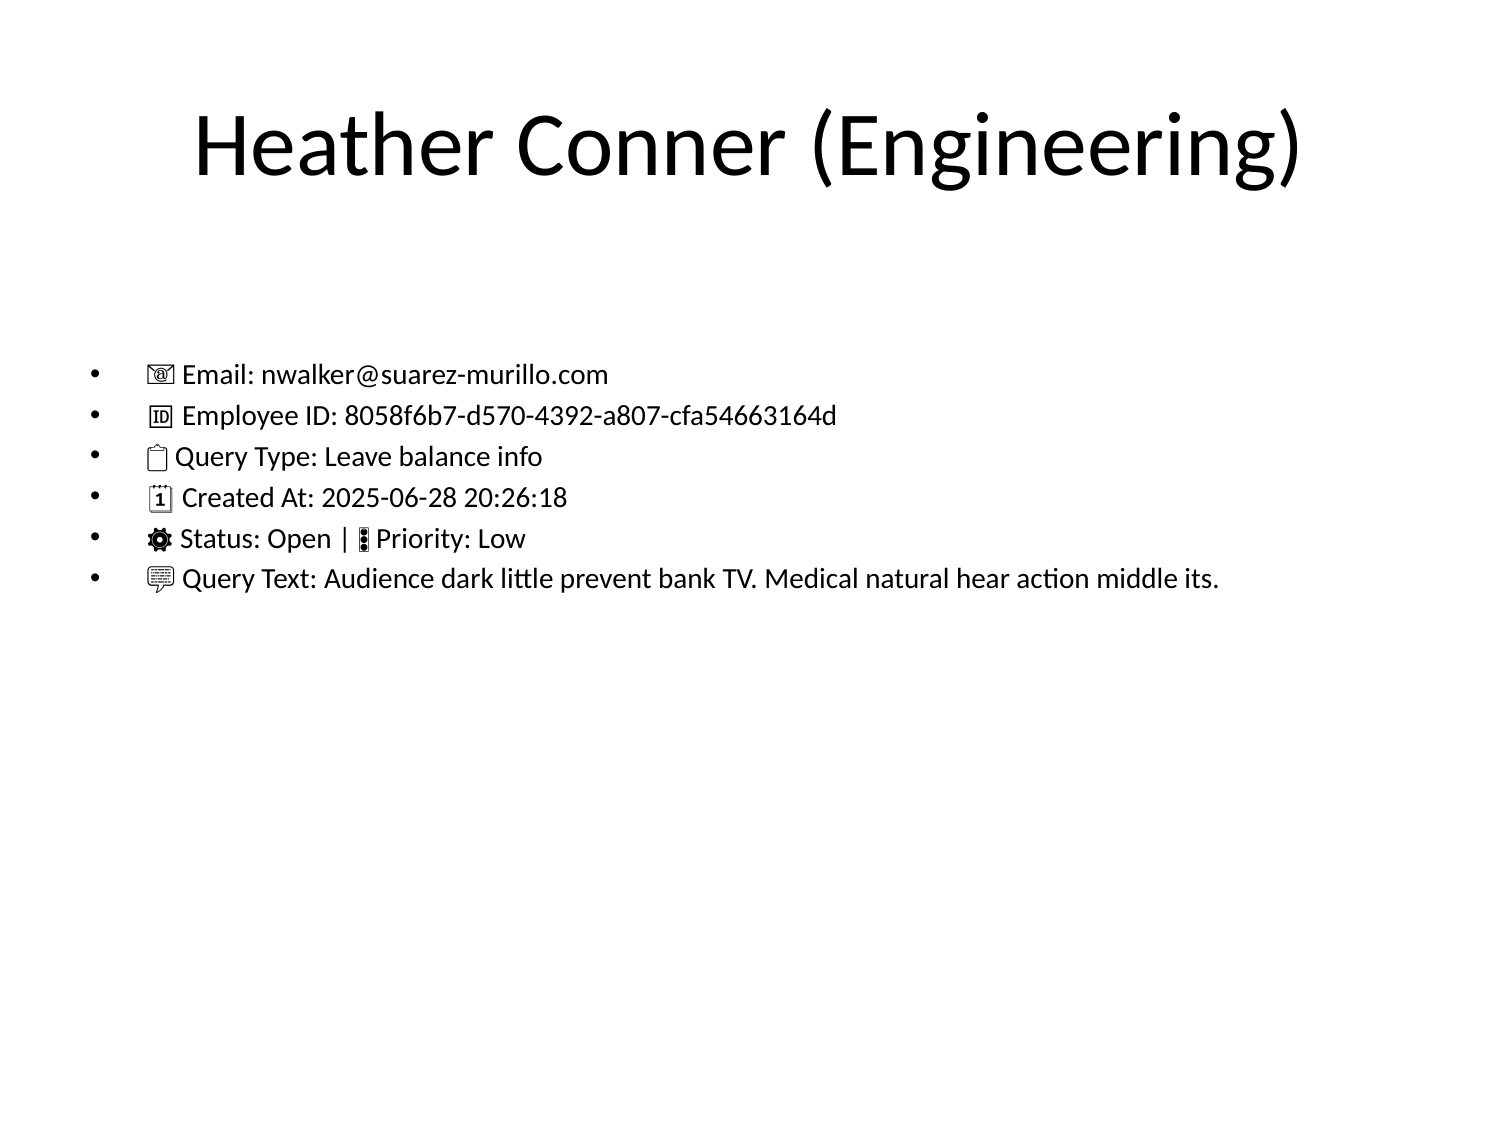

# Heather Conner (Engineering)

📧 Email: nwalker@suarez-murillo.com
🆔 Employee ID: 8058f6b7-d570-4392-a807-cfa54663164d
📋 Query Type: Leave balance info
🗓 Created At: 2025-06-28 20:26:18
⚙ Status: Open | 🚦 Priority: Low
💬 Query Text: Audience dark little prevent bank TV. Medical natural hear action middle its.